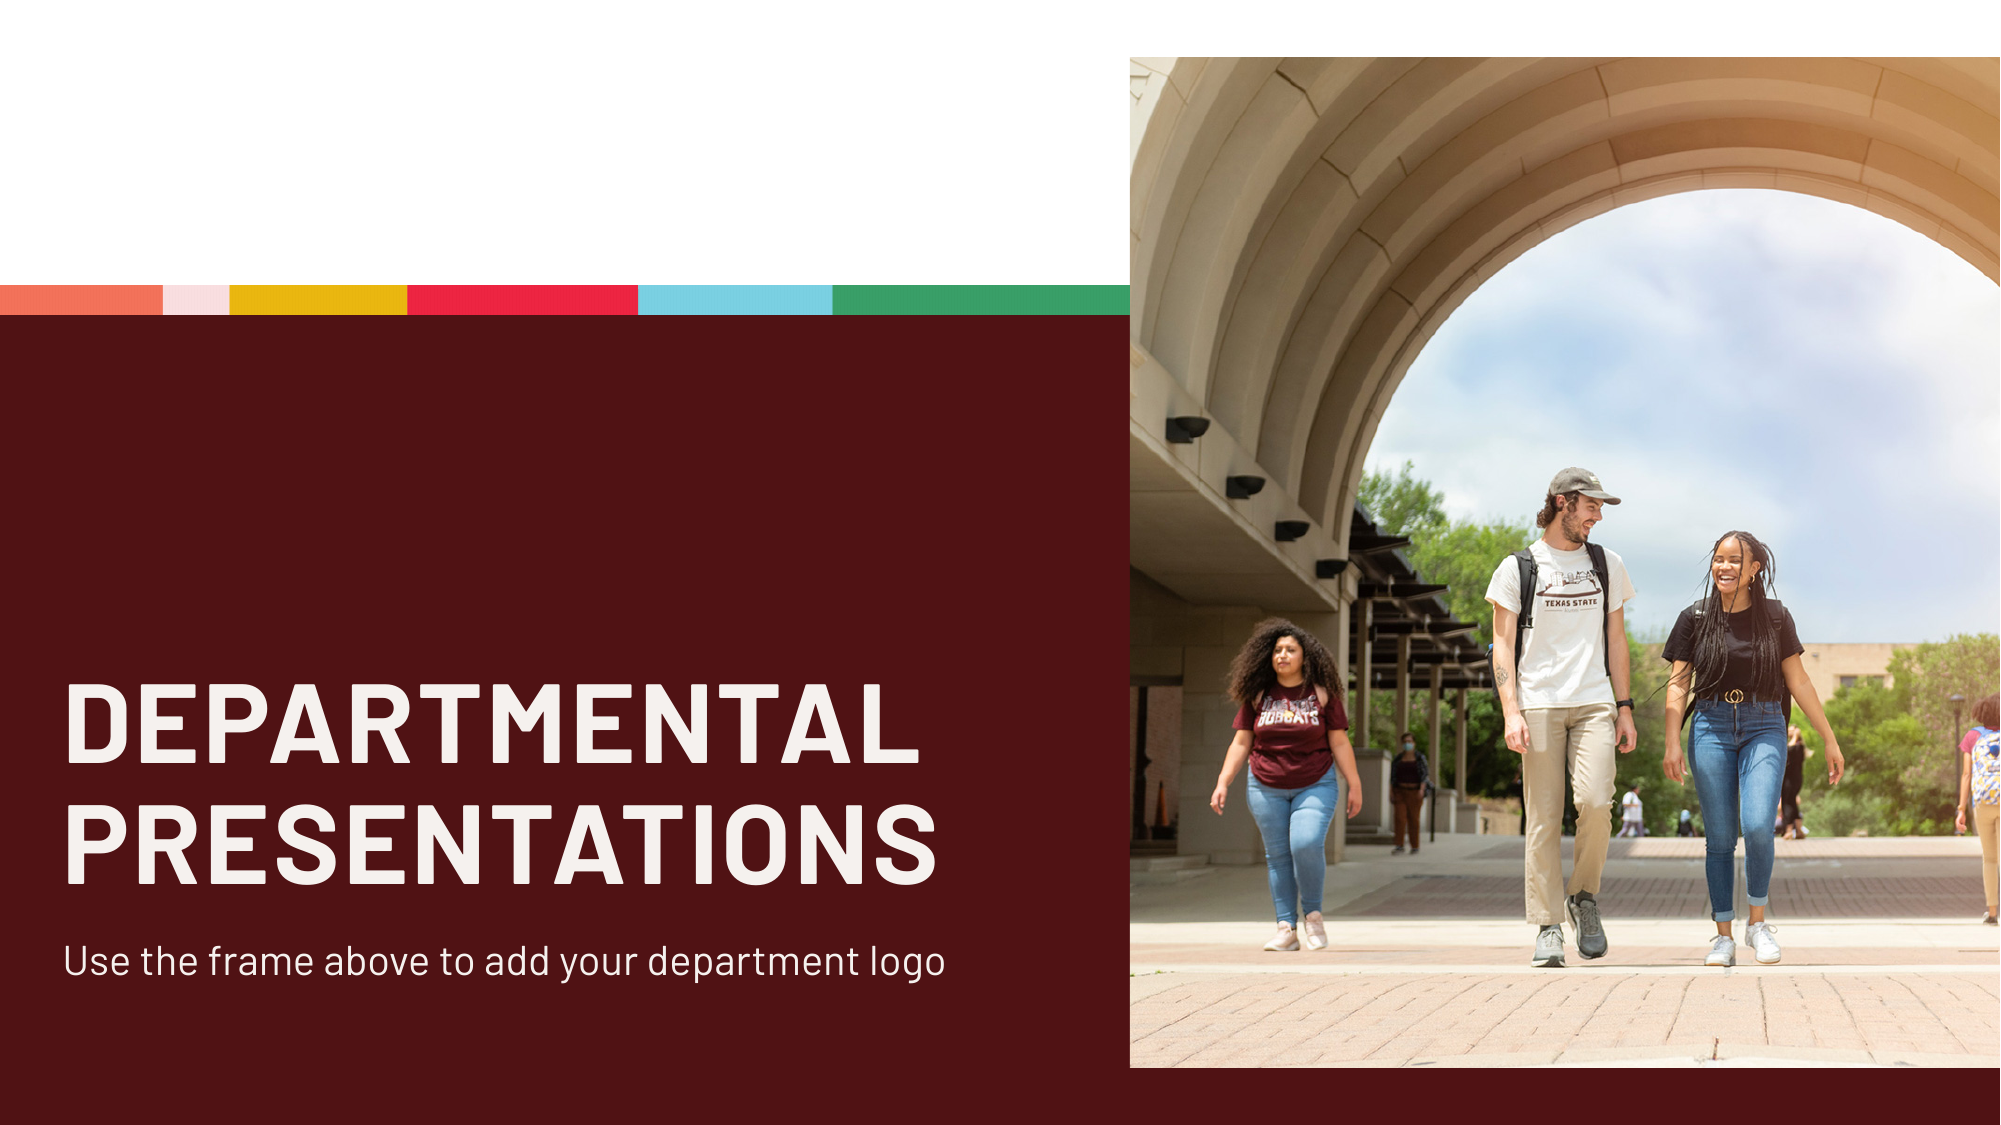

# DEPARTMENTAL PRESENTATIONS
Use the frame above to add your department logo